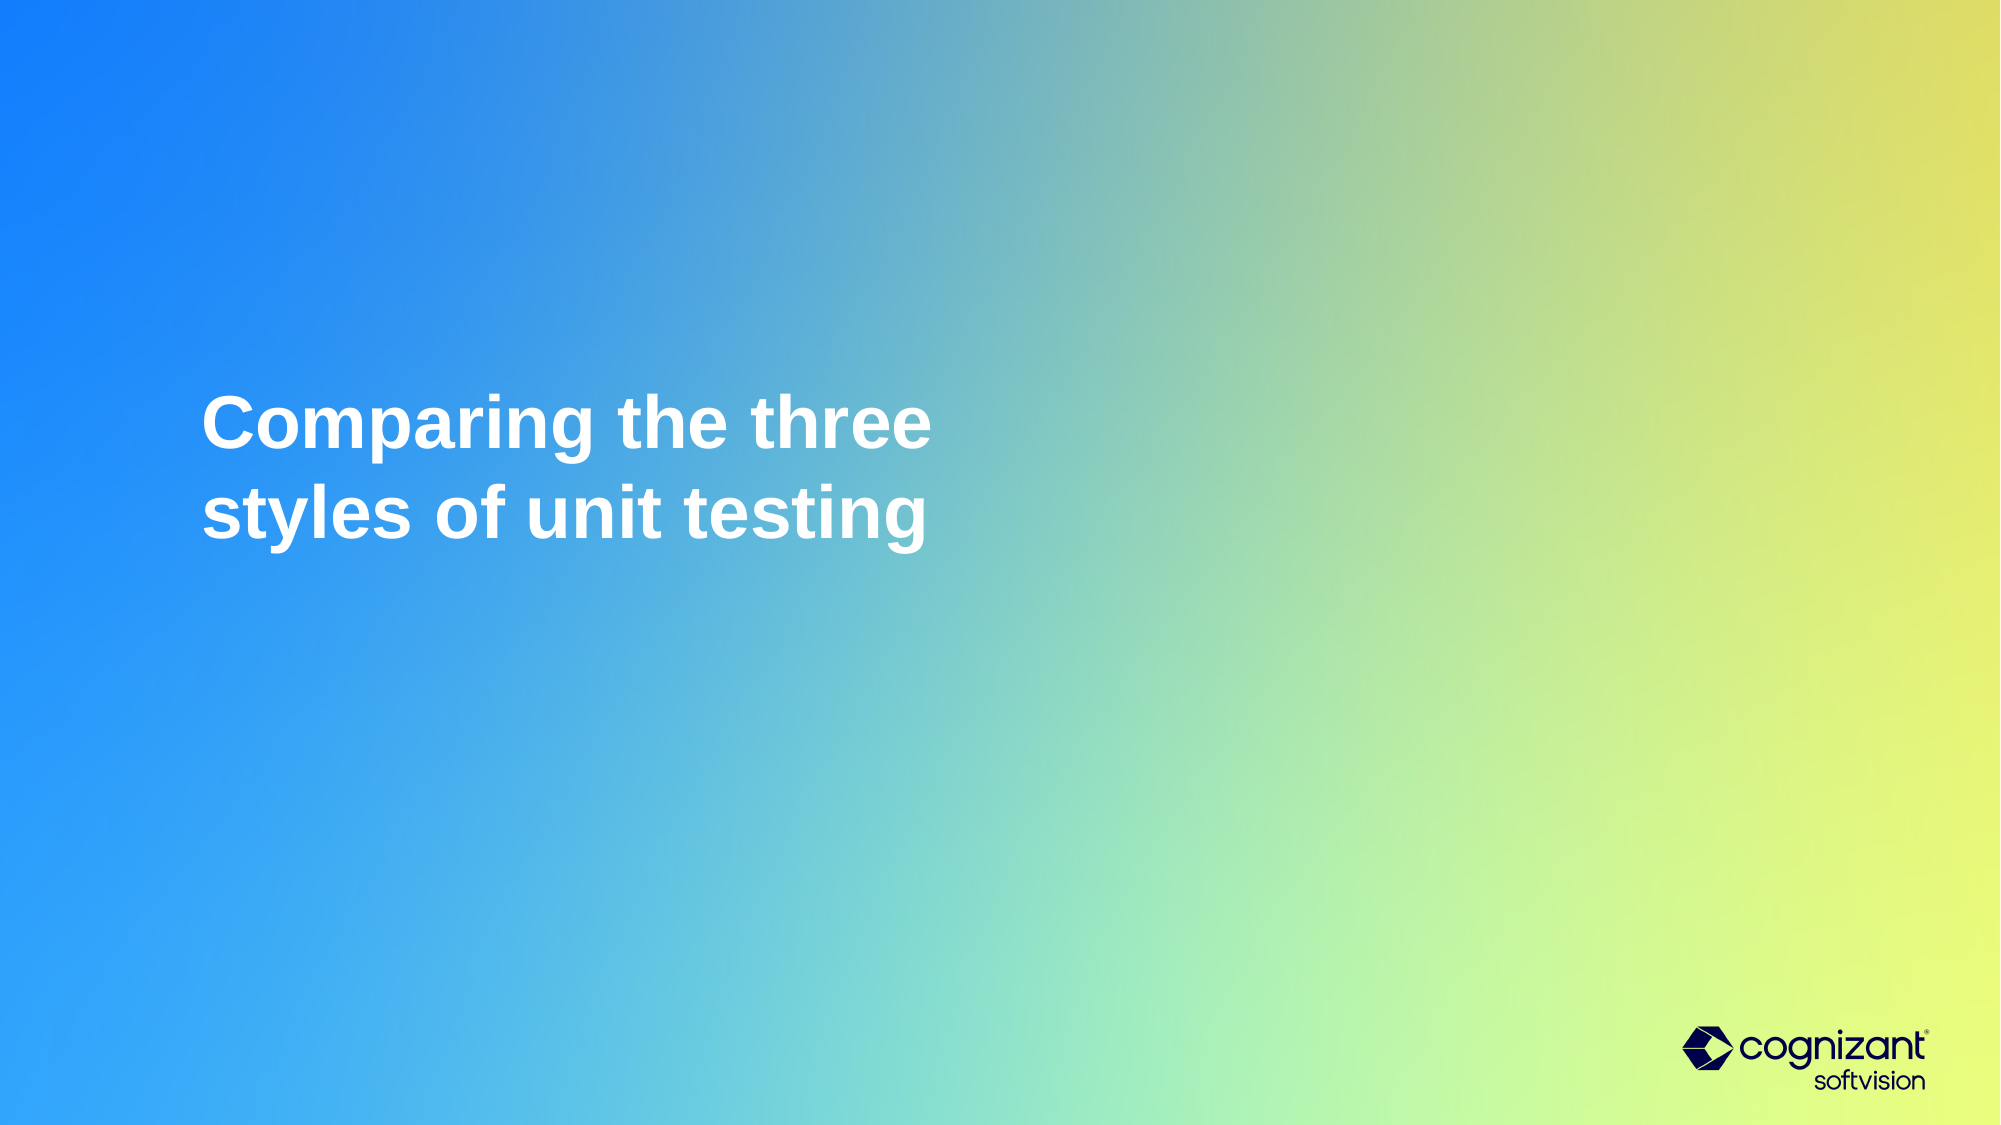

# Comparing the three styles of unit testing